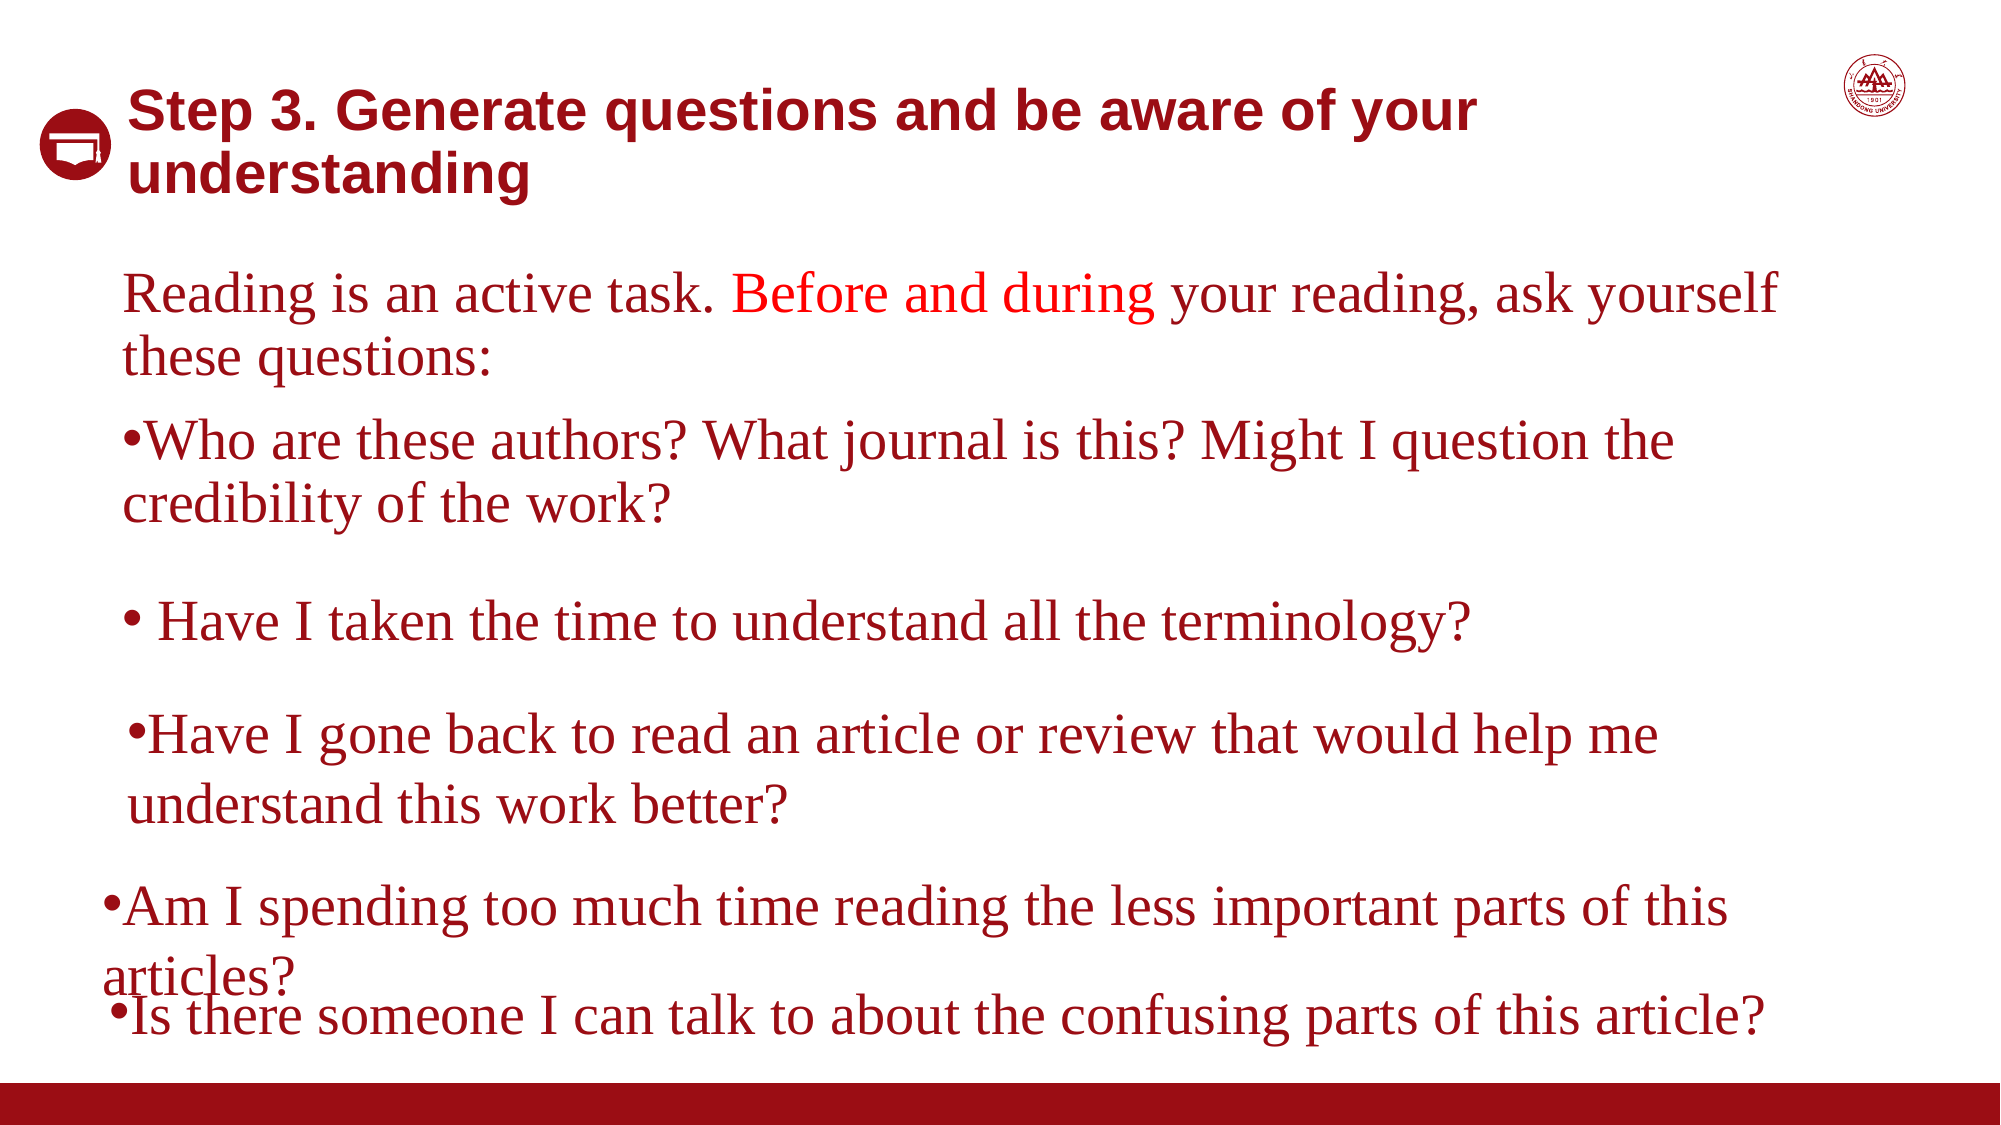

Step 3. Generate questions and be aware of your understanding

Reading is an active task. Before and during your reading, ask yourself these questions:
Who are these authors? What journal is this? Might I question the credibility of the work?

 Have I taken the time to understand all the terminology?

Have I gone back to read an article or review that would help me understand this work better?

Am I spending too much time reading the less important parts of this articles?
Is there someone I can talk to about the confusing parts of this article?